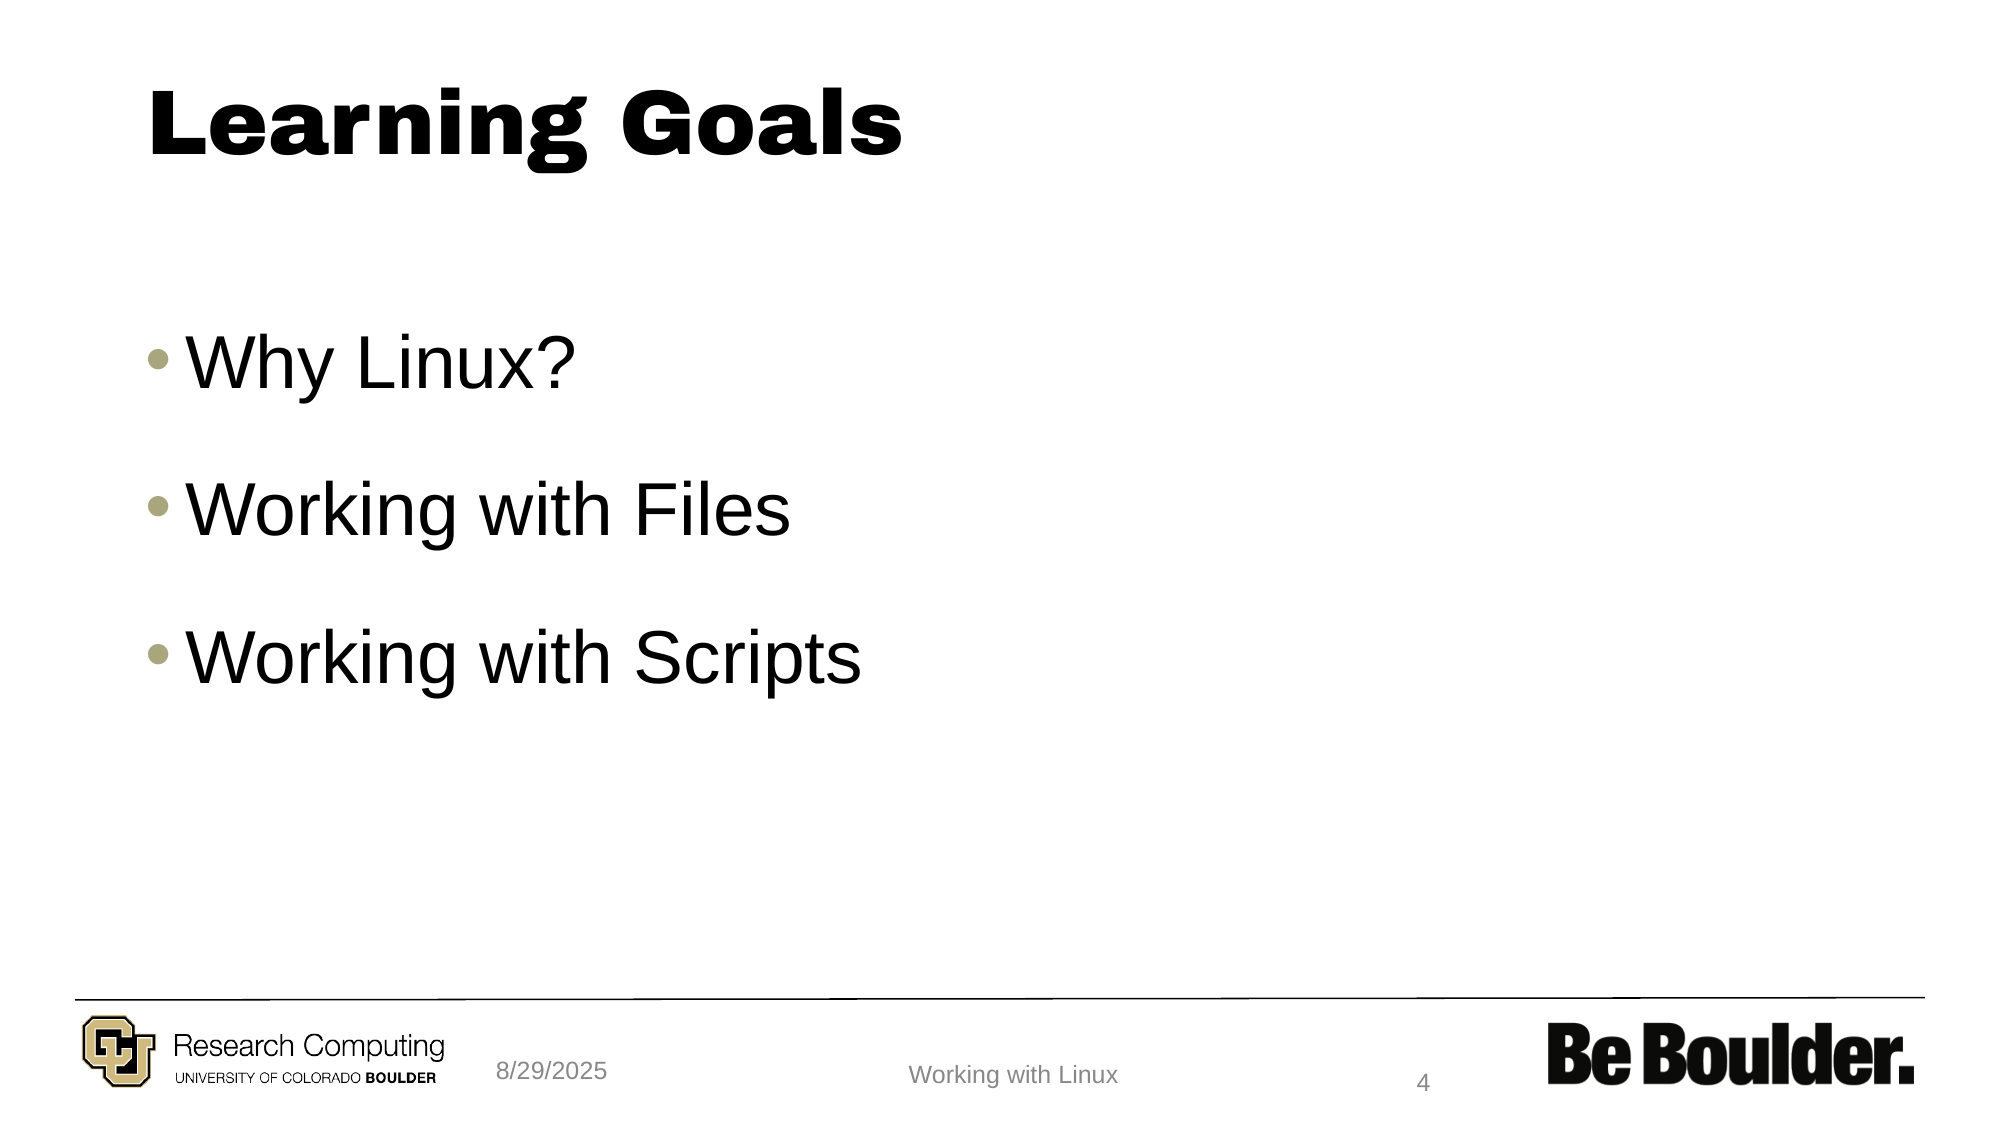

# Learning Goals
Why Linux?
Working with Files
Working with Scripts
8/29/2025
4
Working with Linux